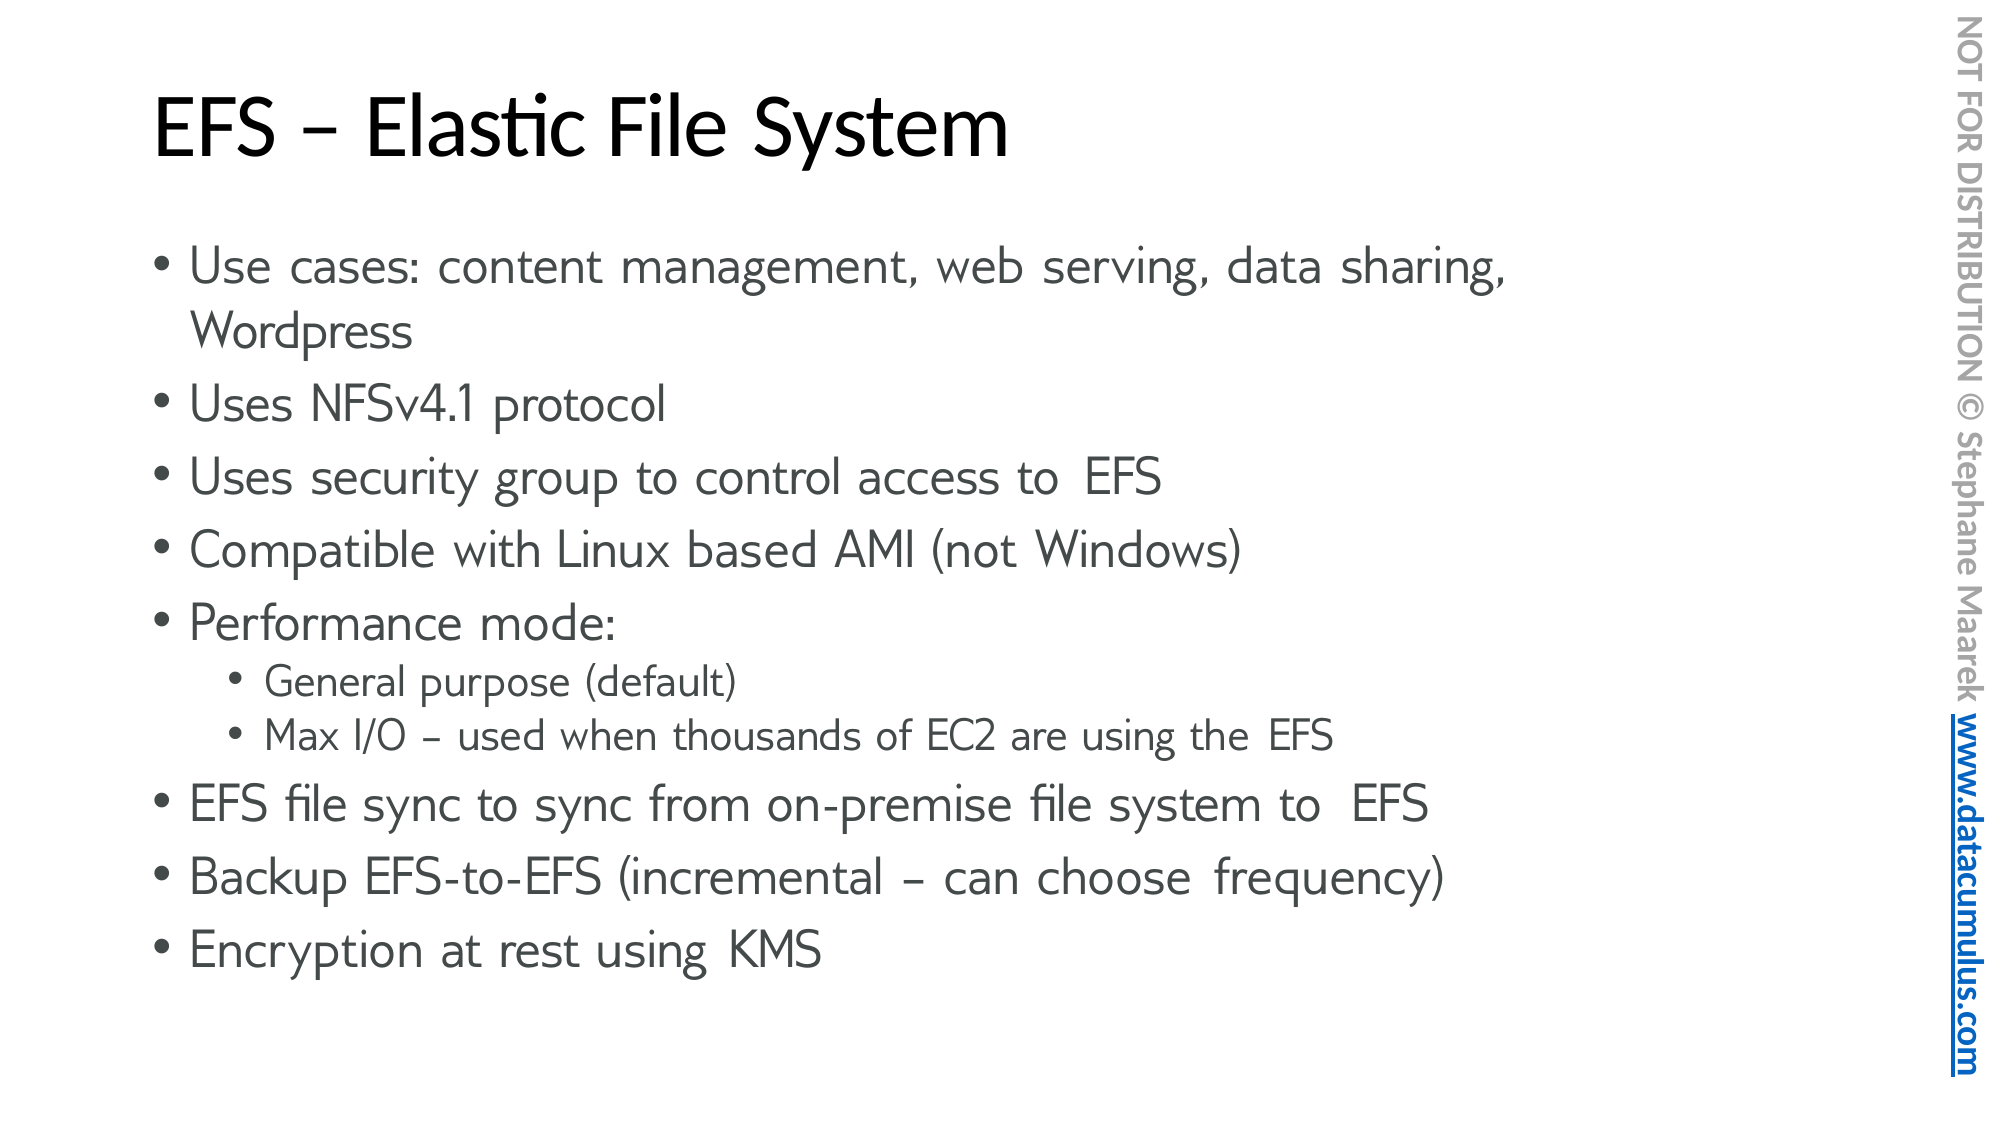

NOT FOR DISTRIBUTION © Stephane Maarek www.datacumulus.com
# EFS – Elastic File System
Use cases: content management, web serving, data sharing, Wordpress
Uses NFSv4.1 protocol
Uses security group to control access to EFS
Compatible with Linux based AMI (not Windows)
Performance mode:
General purpose (default)
Max I/O – used when thousands of EC2 are using the EFS
EFS file sync to sync from on-premise file system to EFS
Backup EFS-to-EFS (incremental – can choose frequency)
Encryption at rest using KMS
© Stephane Maarek